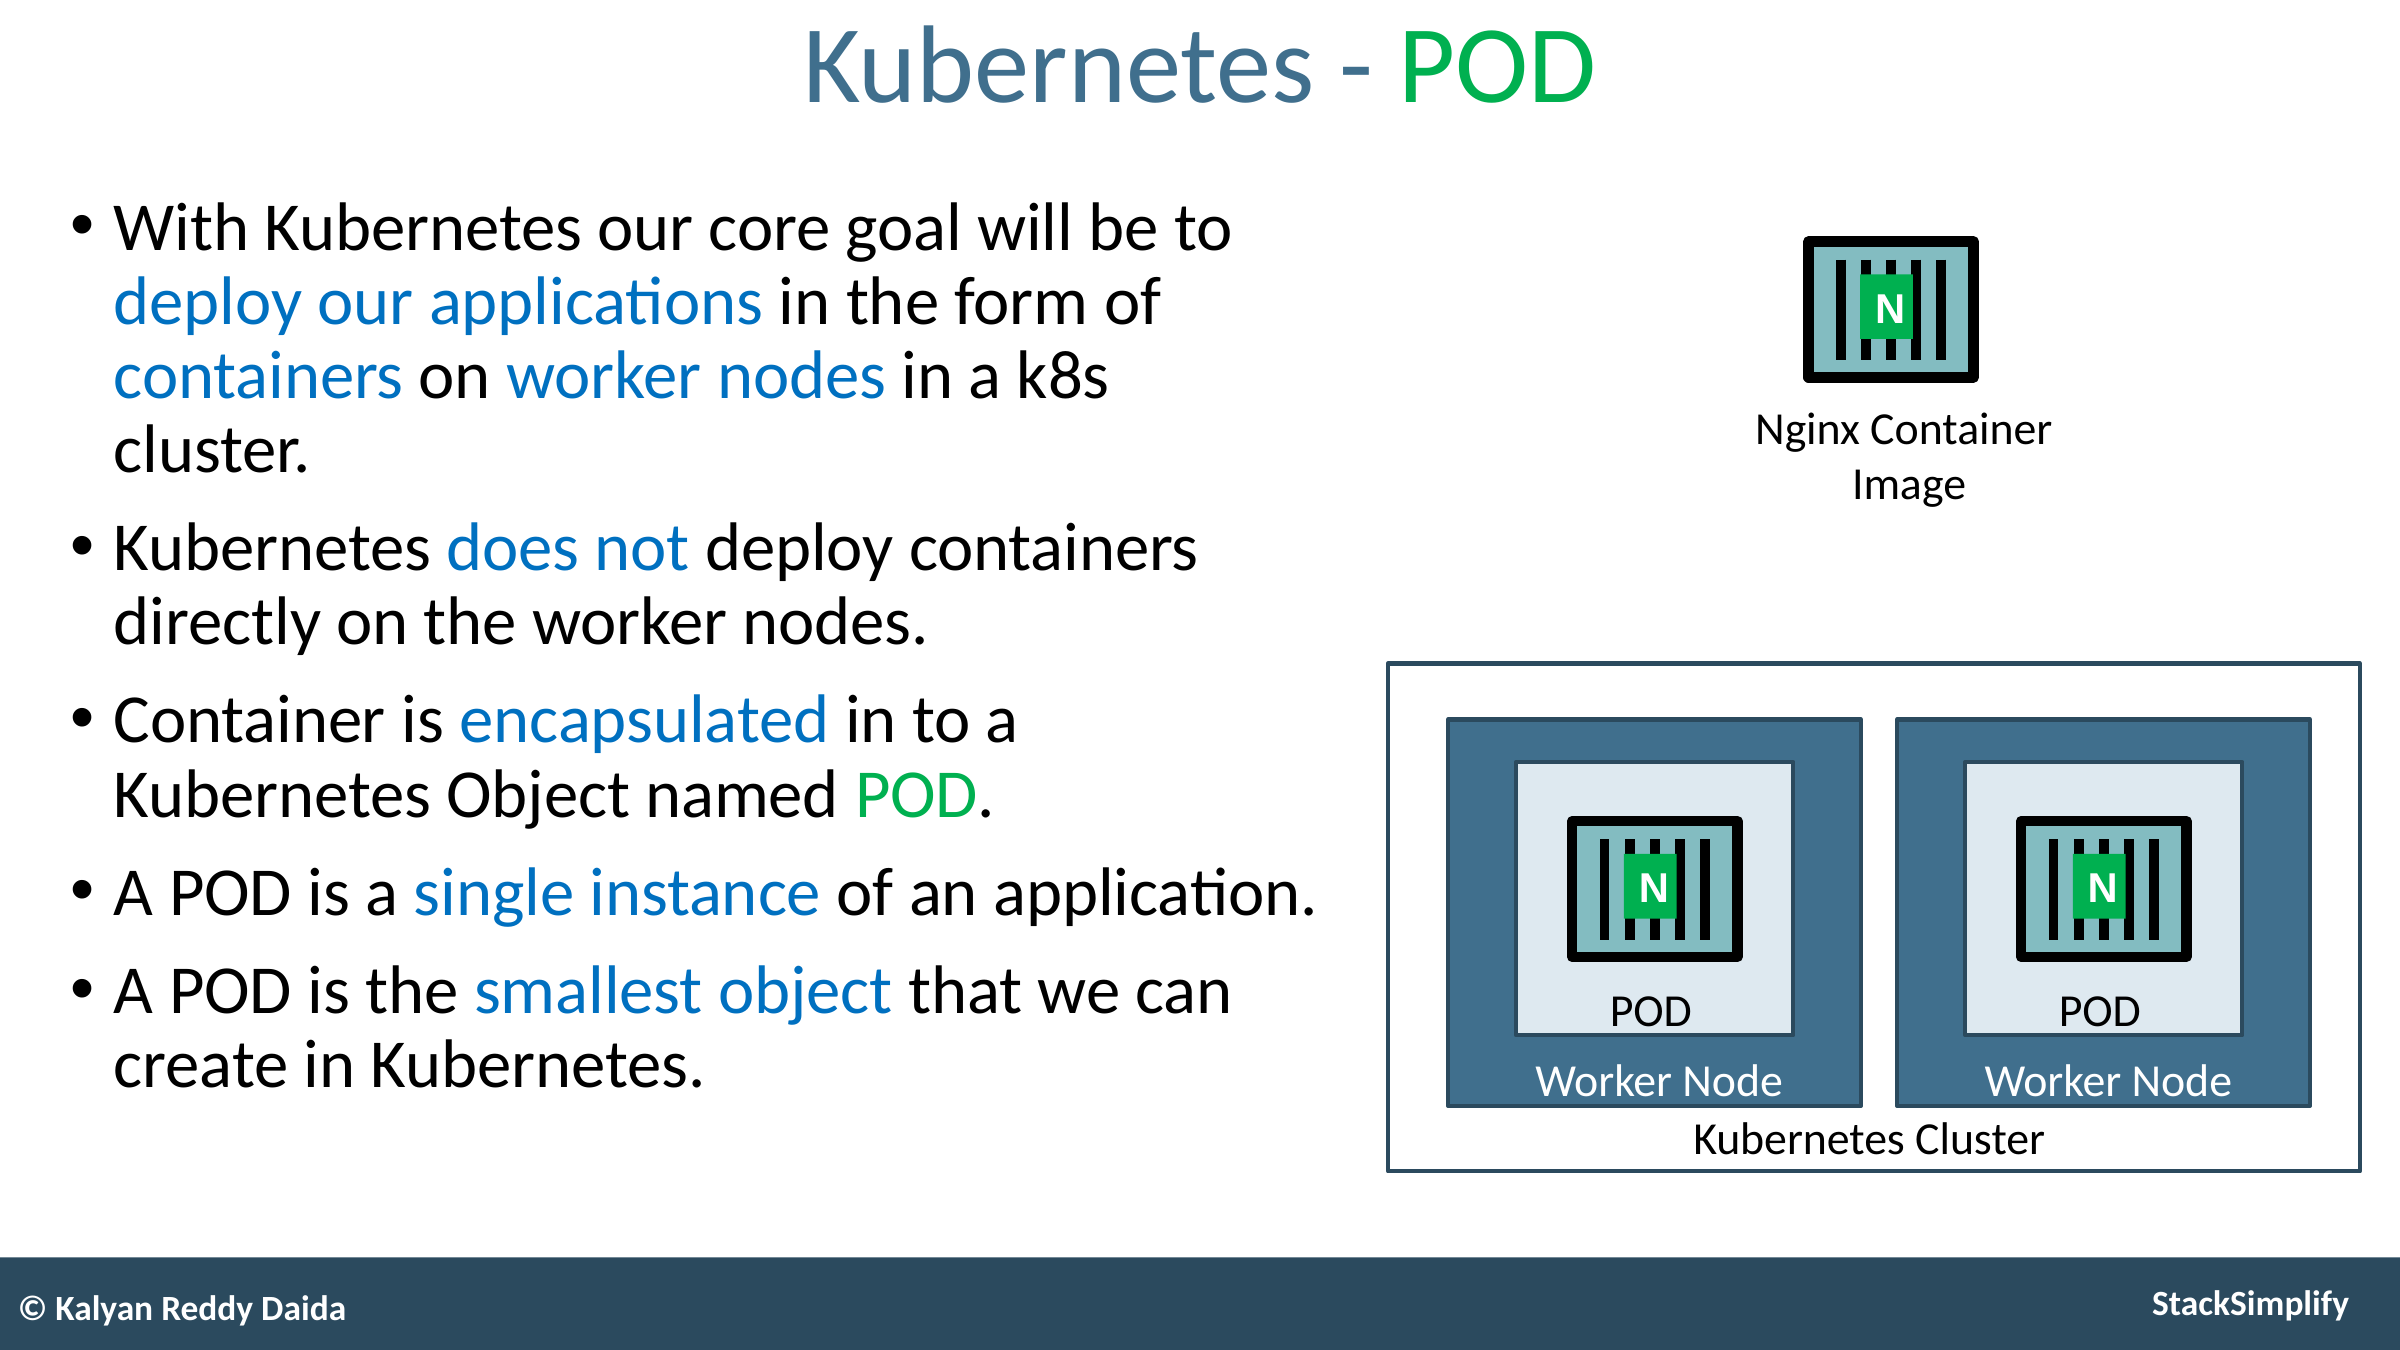

# Kubernetes - POD
With Kubernetes our core goal will be to deploy our applications in the form of containers on worker nodes in a k8s cluster.
Kubernetes does not deploy containers directly on the worker nodes.
Container is encapsulated in to a Kubernetes Object named POD.
A POD is a single instance of an application.
A POD is the smallest object that we can create in Kubernetes.

N
Nginx Container
Image

N

N
POD
POD
Worker Node
Worker Node
Worker Node
Node
Kubernetes Cluster
© Kalyan Reddy Daida